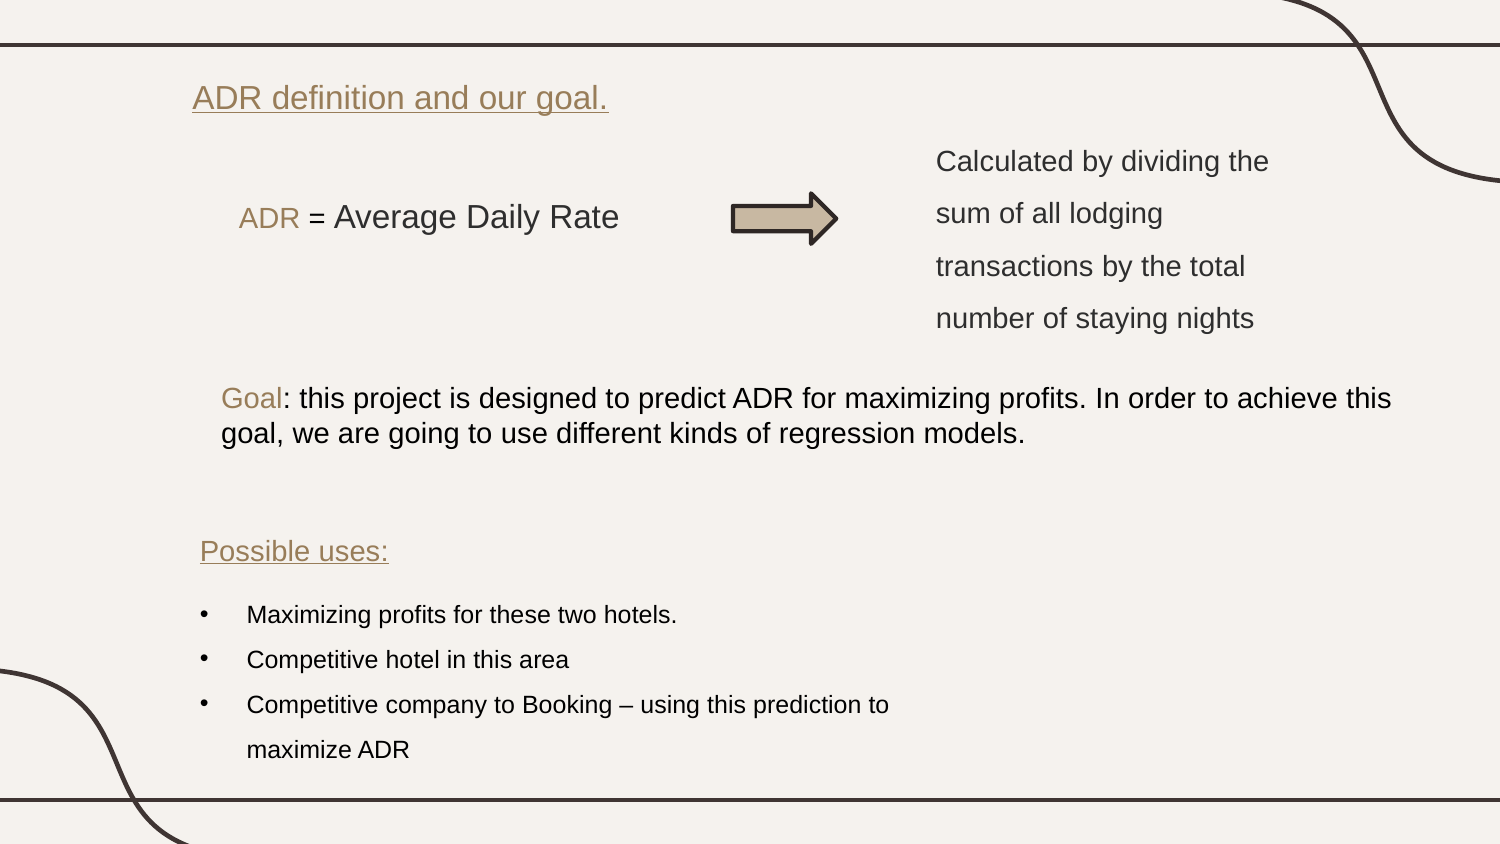

ADR definition and our goal.

Calculated by dividing the sum of all lodging transactions by the total number of staying nights
ADR = Average Daily Rate

Goal: this project is designed to predict ADR for maximizing profits. In order to achieve this goal, we are going to use different kinds of regression models.

Maximizing profits for these two hotels.
Competitive hotel in this area
Competitive company to Booking – using this prediction to maximize ADR
Possible uses: